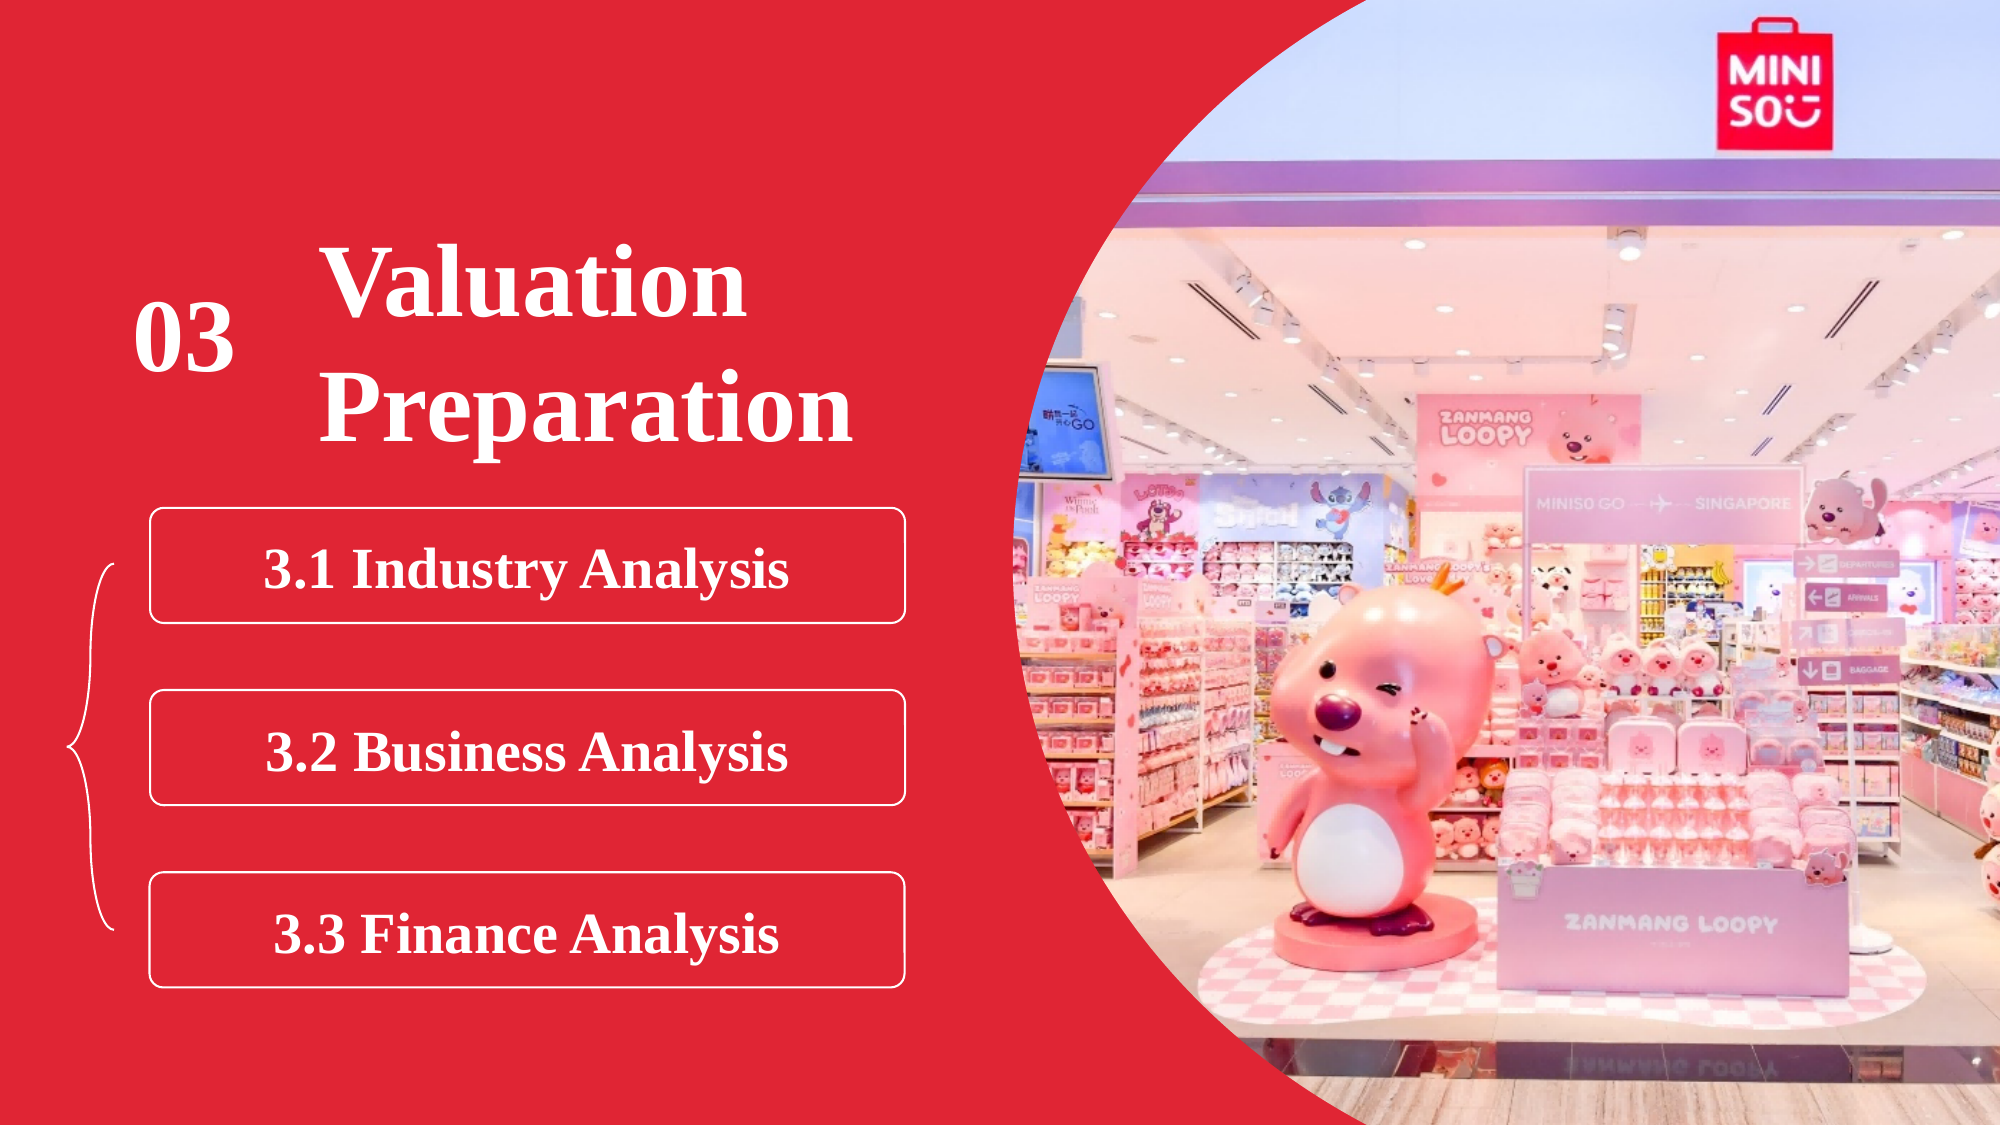

Valuation Preparation
03
3.1 Industry Analysis
3.2 Business Analysis
3.3 Finance Analysis